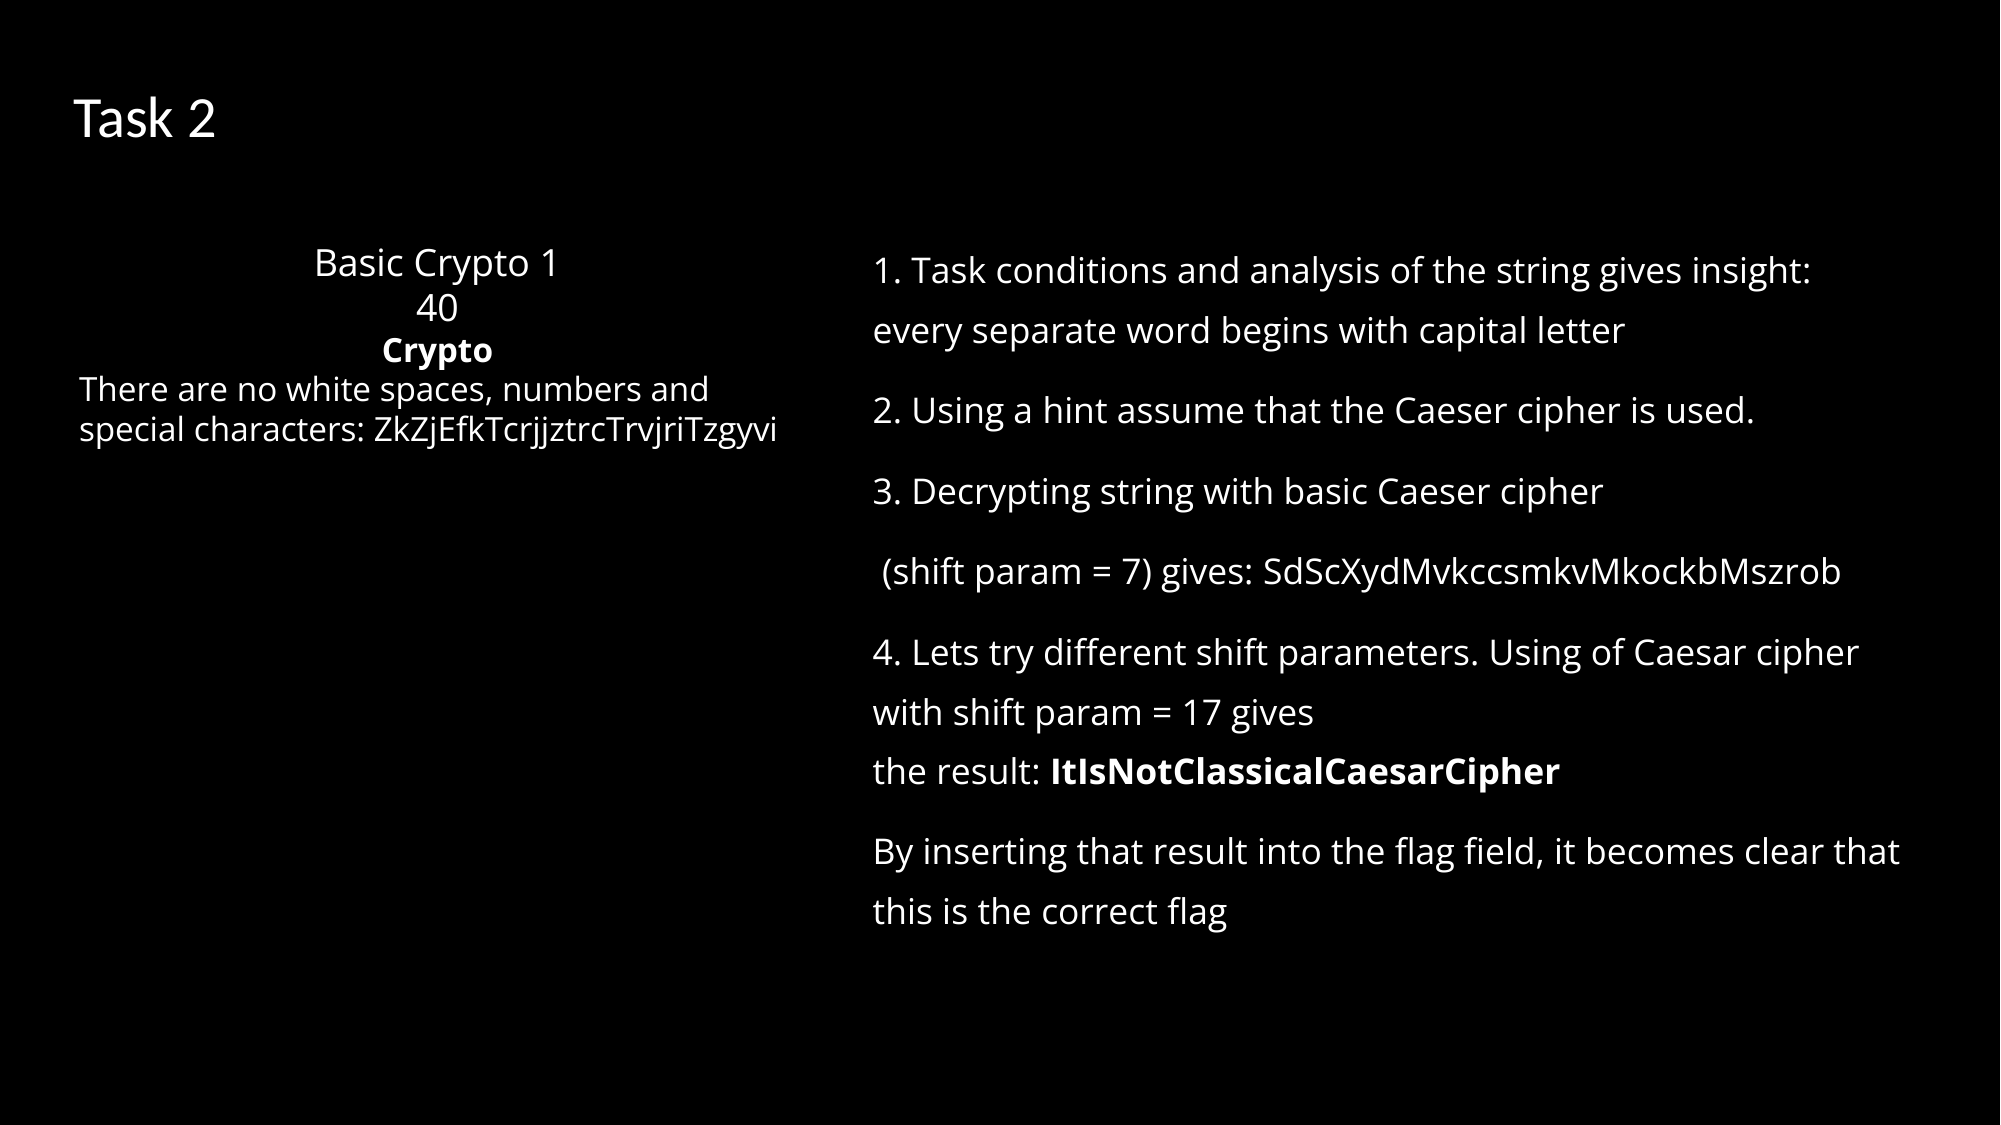

# Task 2
Basic Crypto 1
40
Crypto
There are no white spaces, numbers and special characters: ZkZjEfkTcrjjztrcTrvjriTzgyvi

1. Task conditions and analysis of the string gives insight: every separate word begins with capital letter
2. Using a hint assume that the Caeser cipher is used.
3. Decrypting string with basic Caeser cipher
 (shift param = 7) gives: SdScXydMvkccsmkvMkockbMszrob
4. Lets try different shift parameters. Using of Caesar cipher with shift param = 17 gives the result: ItIsNotClassicalCaesarCipher
By inserting that result into the flag field, it becomes clear that this is the correct flag